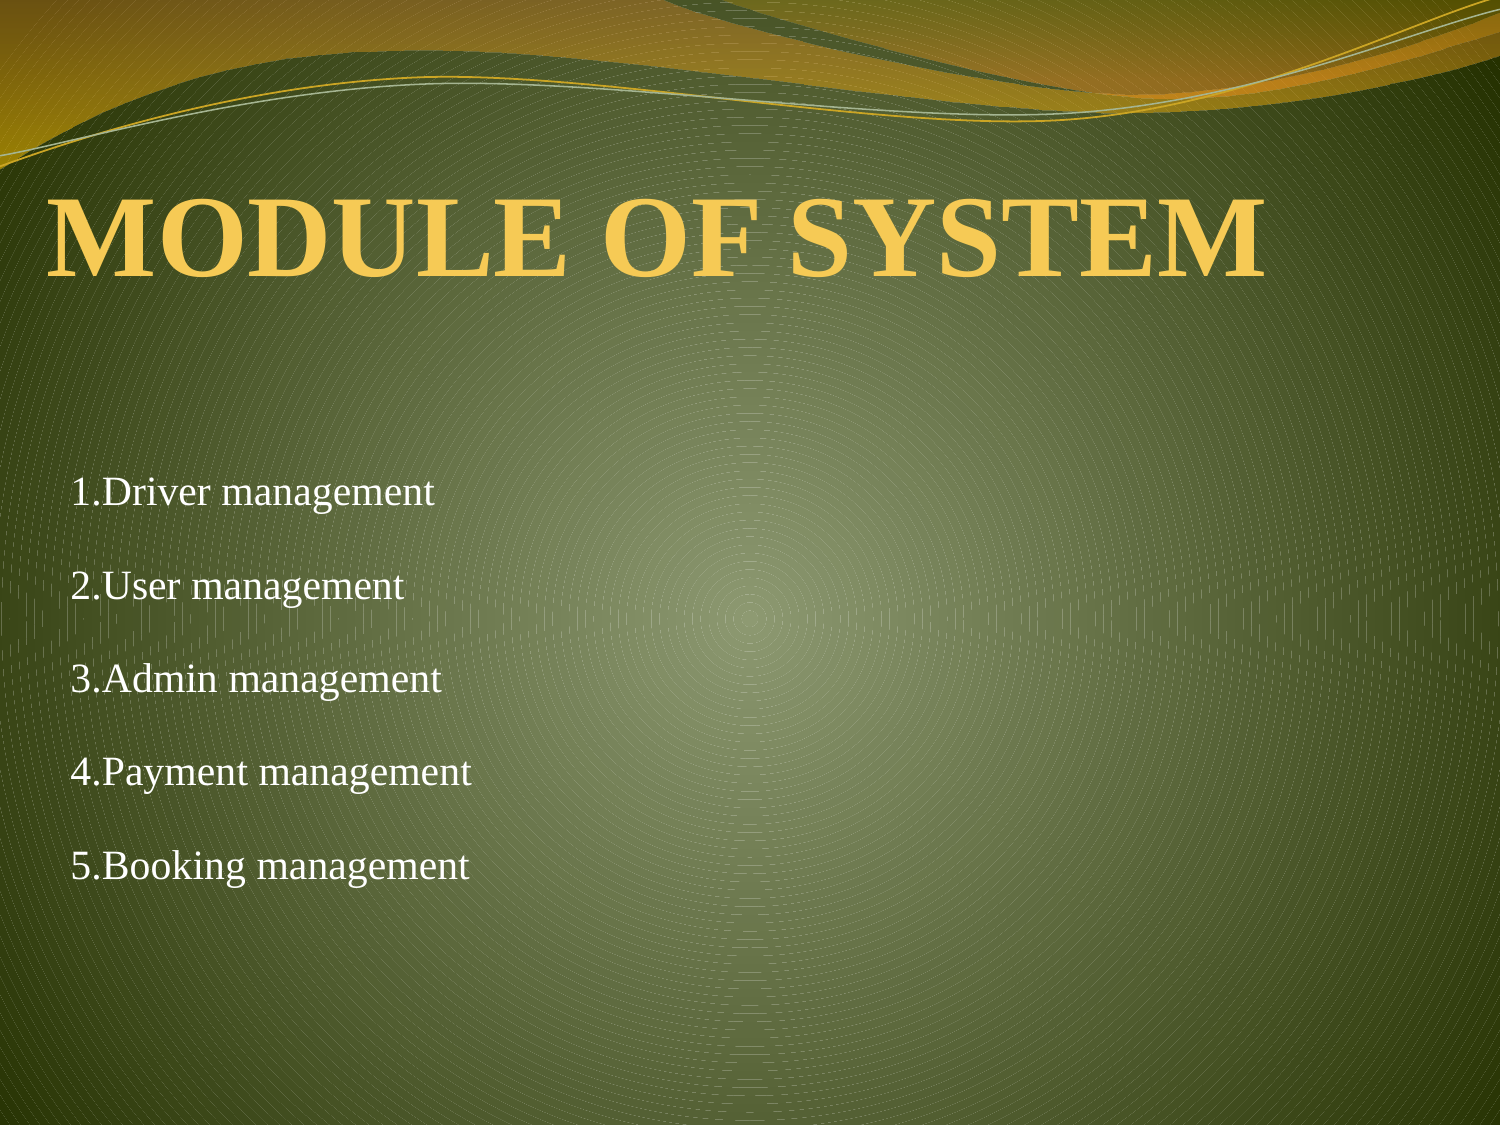

# MODULE OF SYSTEM
1.Driver management
2.User management
3.Admin management
4.Payment management
5.Booking management